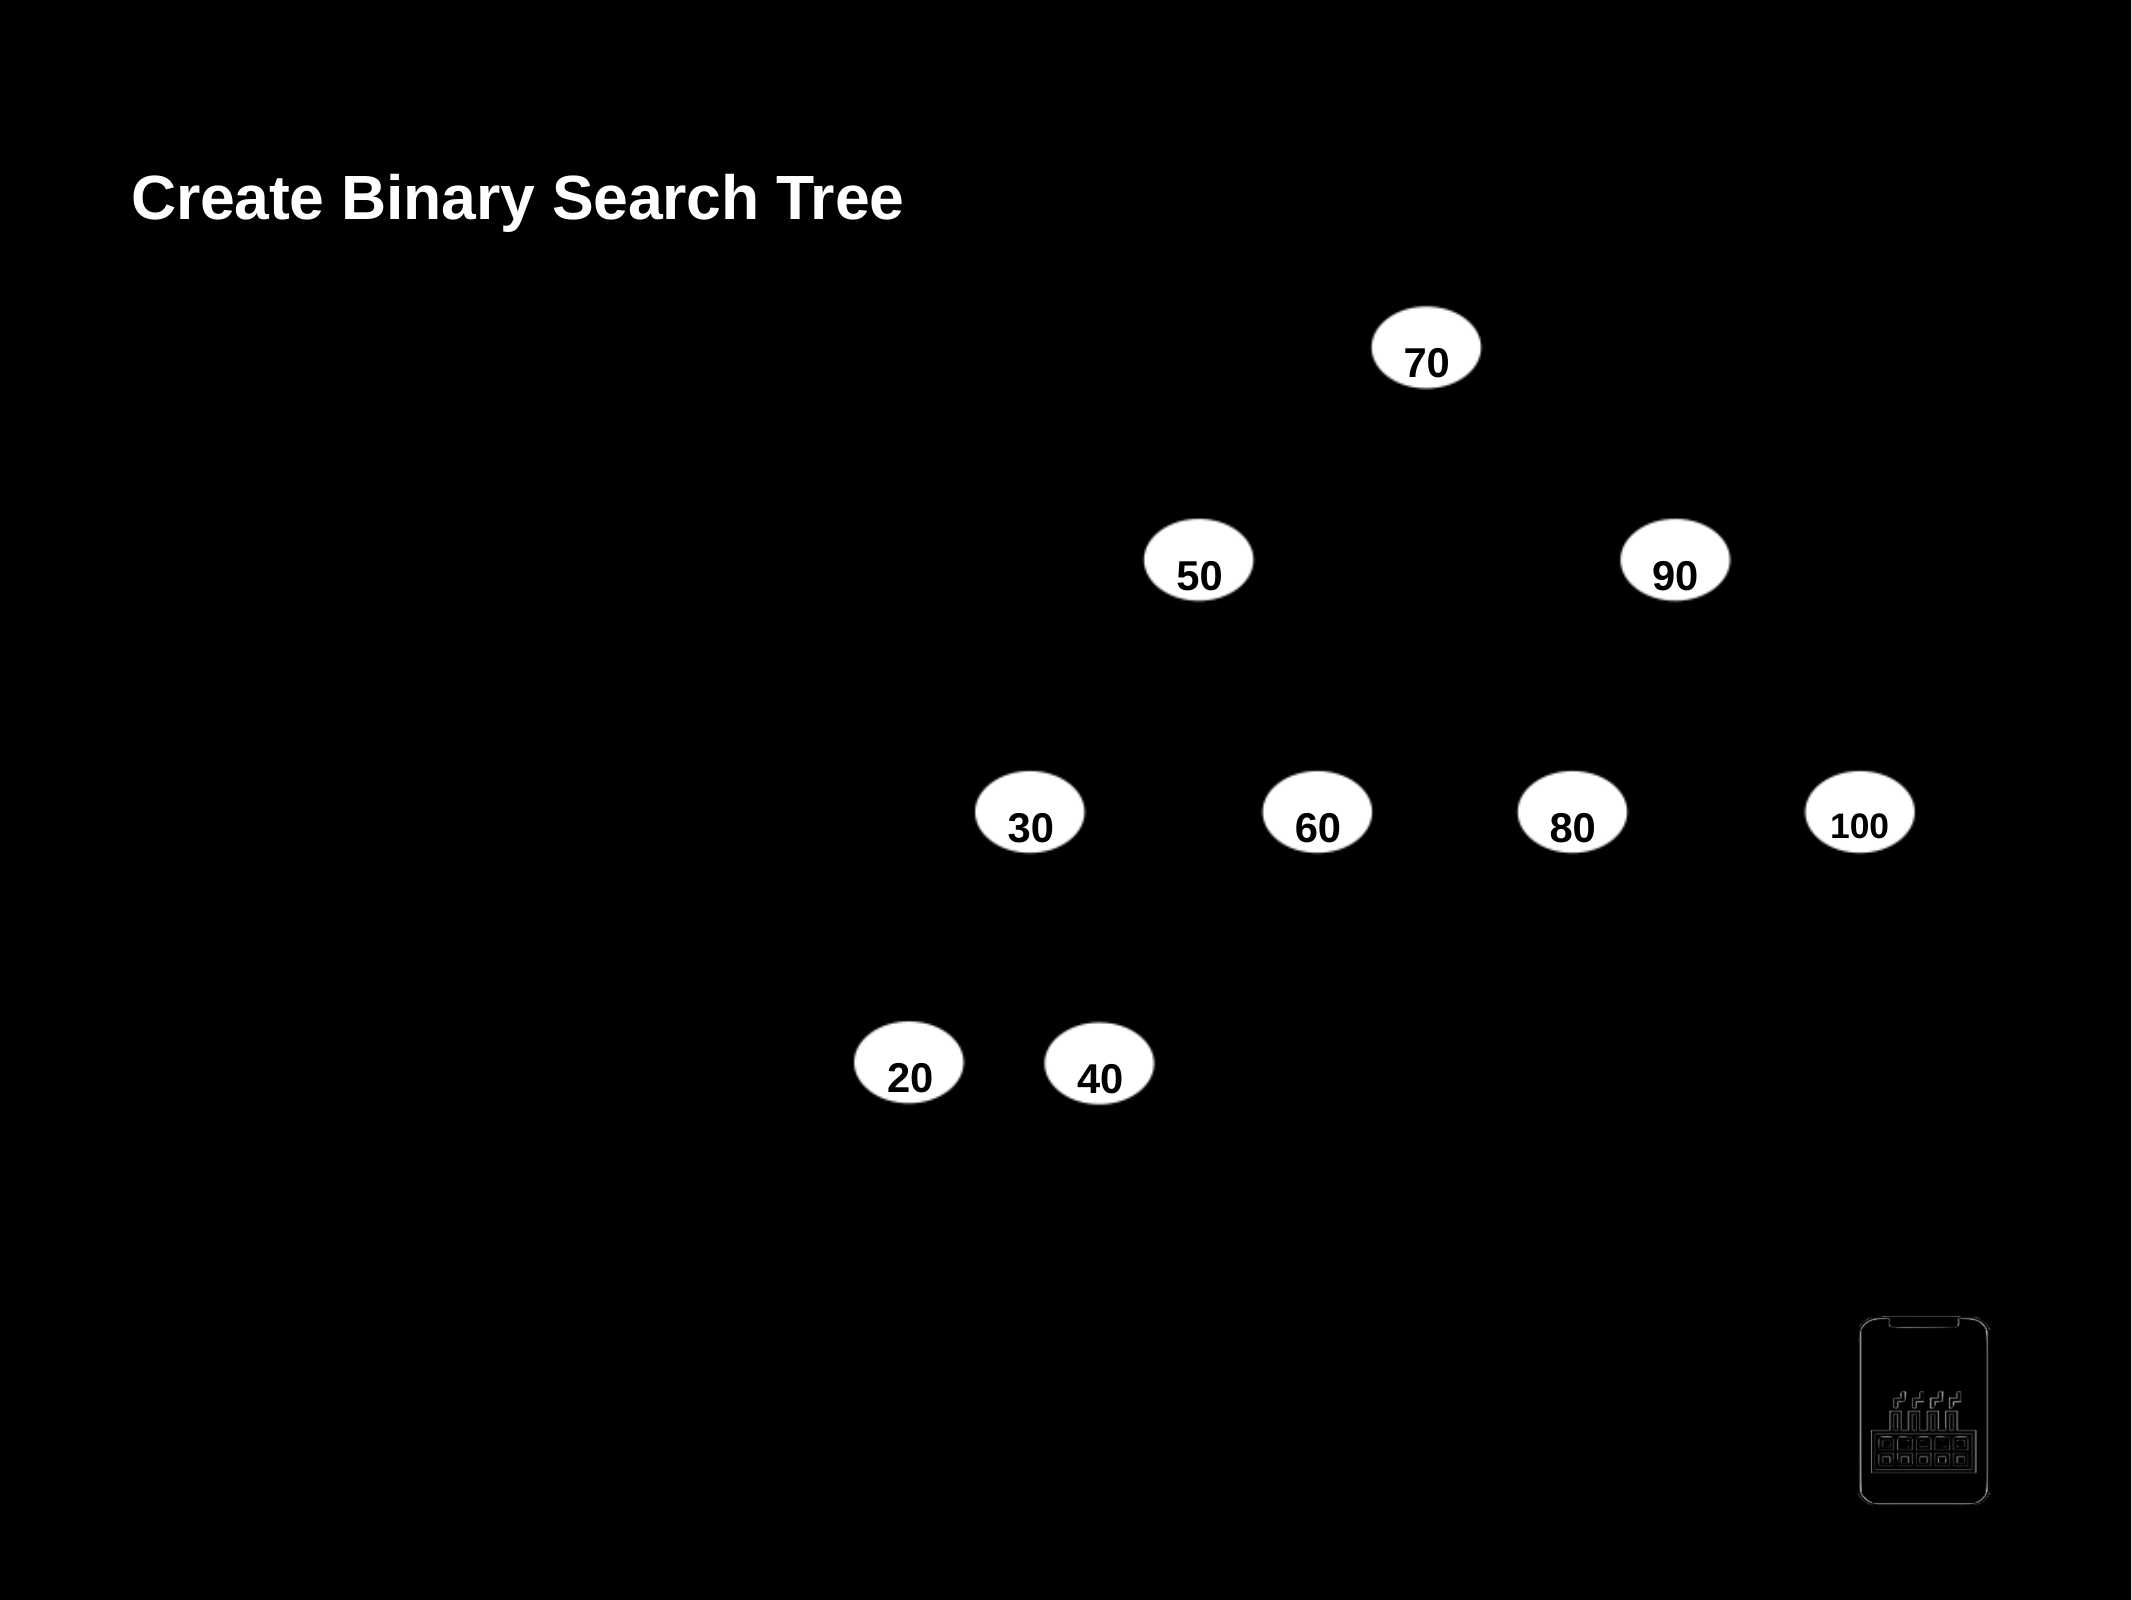

Create Binary Search Tree

70
50
90
30
60
80
100
newTree = BST()
20
40

AppMillers
www.appmillers.com